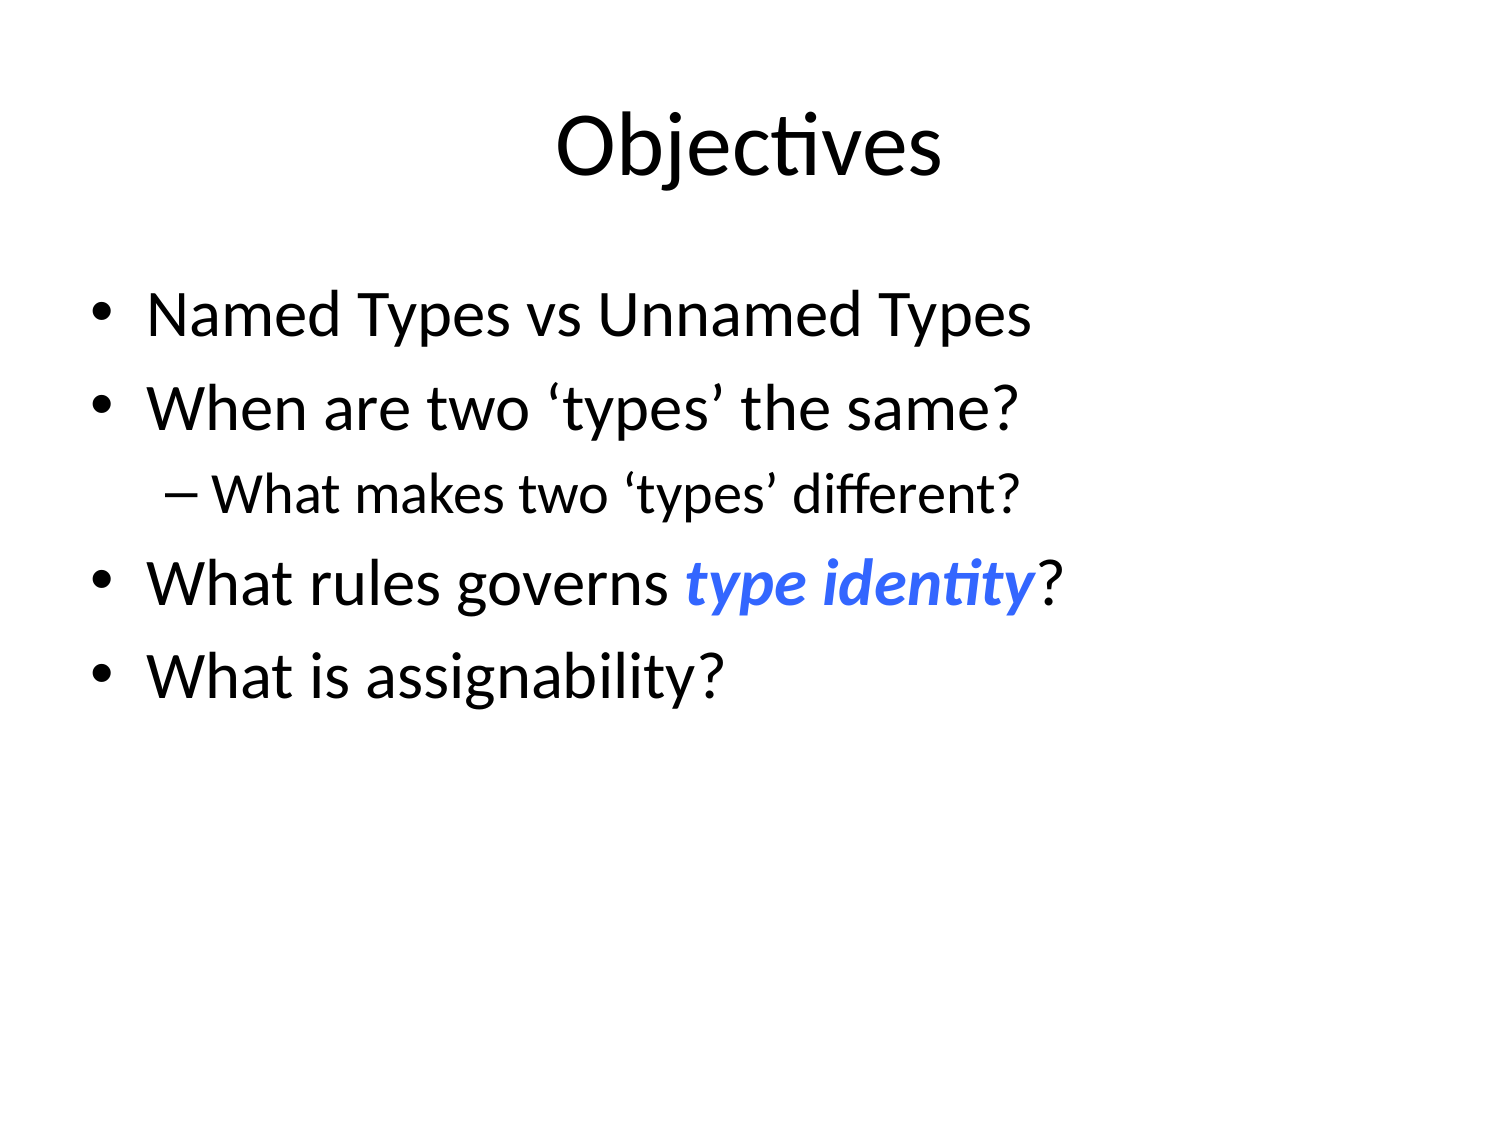

# Objectives
Named Types vs Unnamed Types
When are two ‘types’ the same?
What makes two ‘types’ different?
What rules governs type identity?
What is assignability?